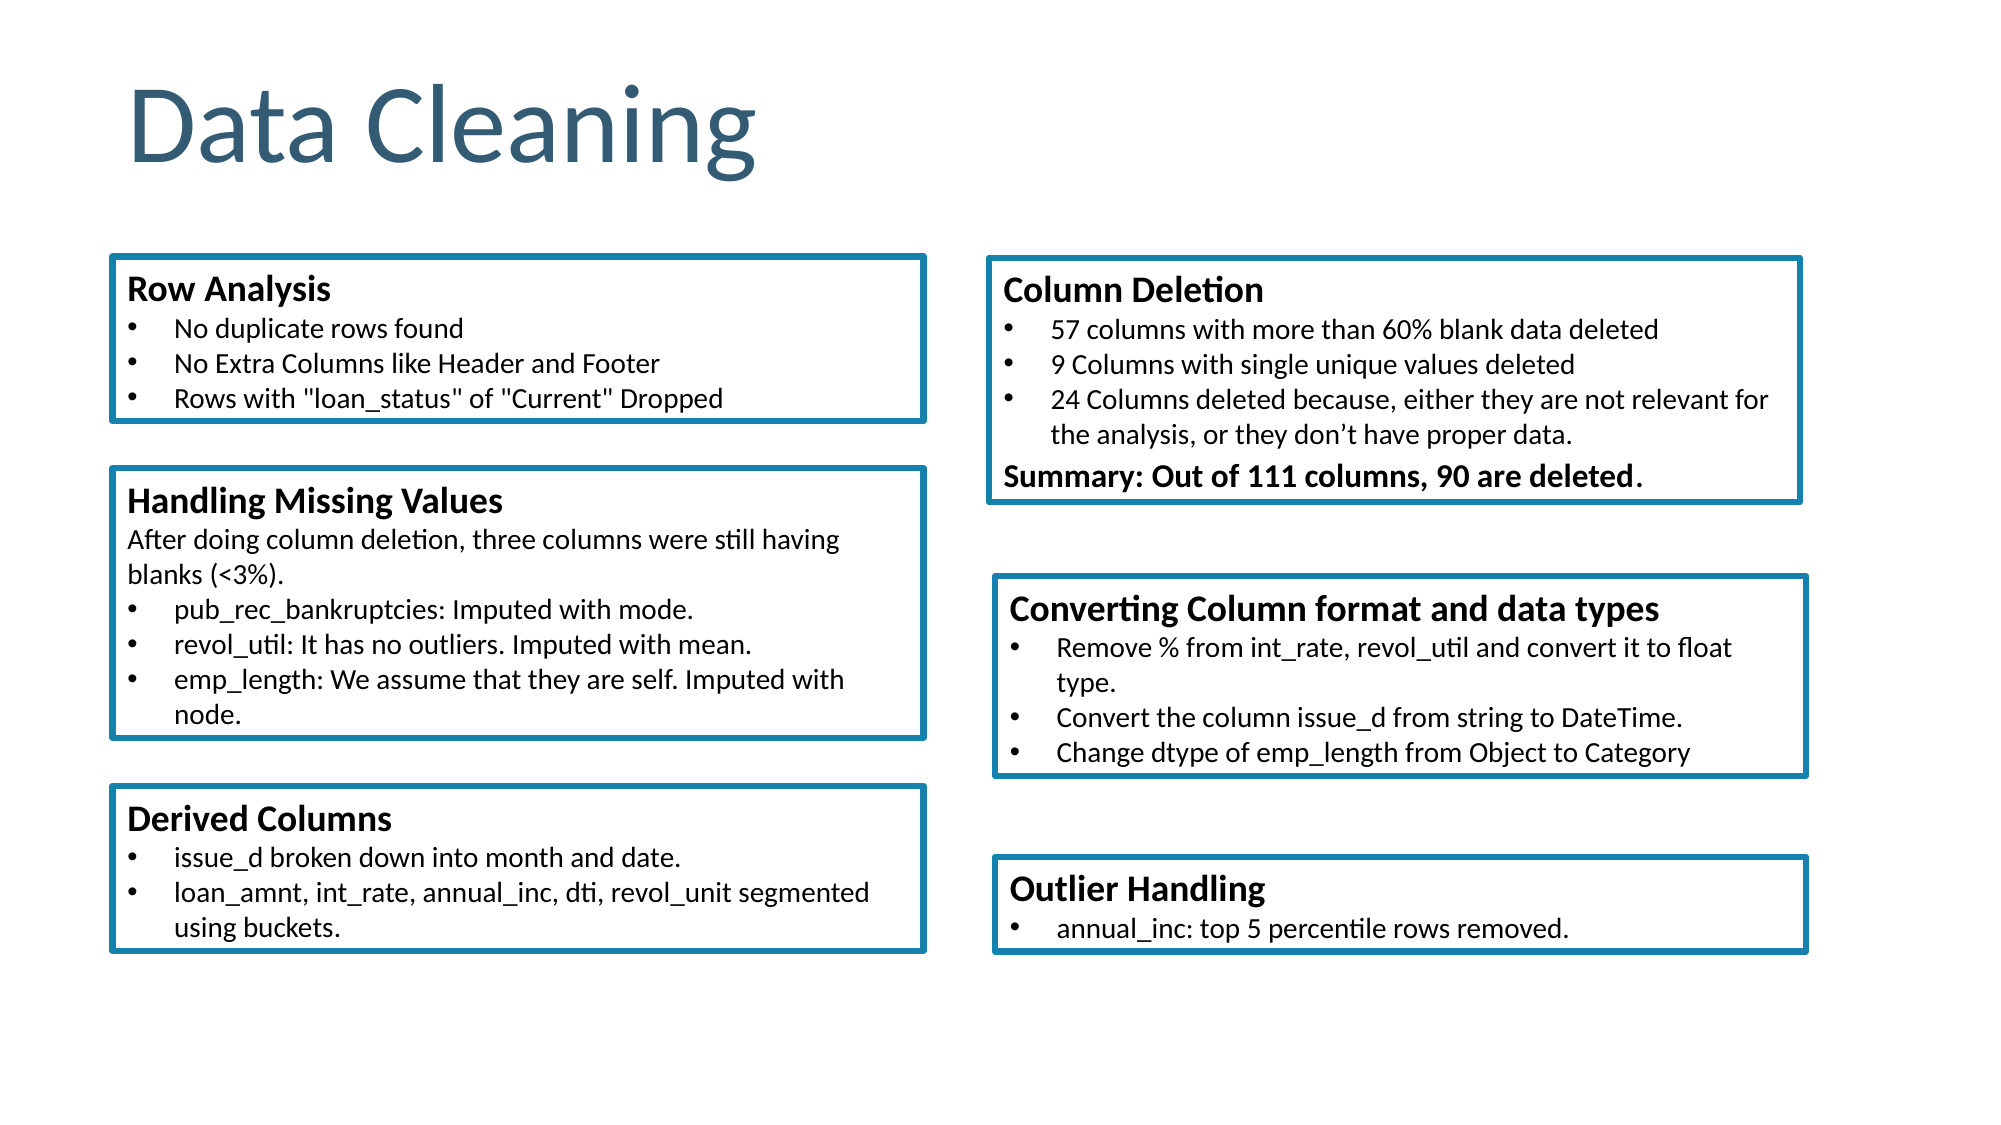

# Data Cleaning
Row Analysis
No duplicate rows found
No Extra Columns like Header and Footer
Rows with "loan_status" of "Current" Dropped
Column Deletion
57 columns with more than 60% blank data deleted
9 Columns with single unique values deleted
24 Columns deleted because, either they are not relevant for the analysis, or they don’t have proper data.
Summary: Out of 111 columns, 90 are deleted.
Handling Missing Values
After doing column deletion, three columns were still having blanks (<3%).
pub_rec_bankruptcies: Imputed with mode.
revol_util: It has no outliers. Imputed with mean.
emp_length: We assume that they are self. Imputed with node.
Converting Column format and data types
Remove % from int_rate, revol_util and convert it to float type.
Convert the column issue_d from string to DateTime.
Change dtype of emp_length from Object to Category
Derived Columns
issue_d broken down into month and date.
loan_amnt, int_rate, annual_inc, dti, revol_unit segmented using buckets.
Outlier Handling
annual_inc: top 5 percentile rows removed.